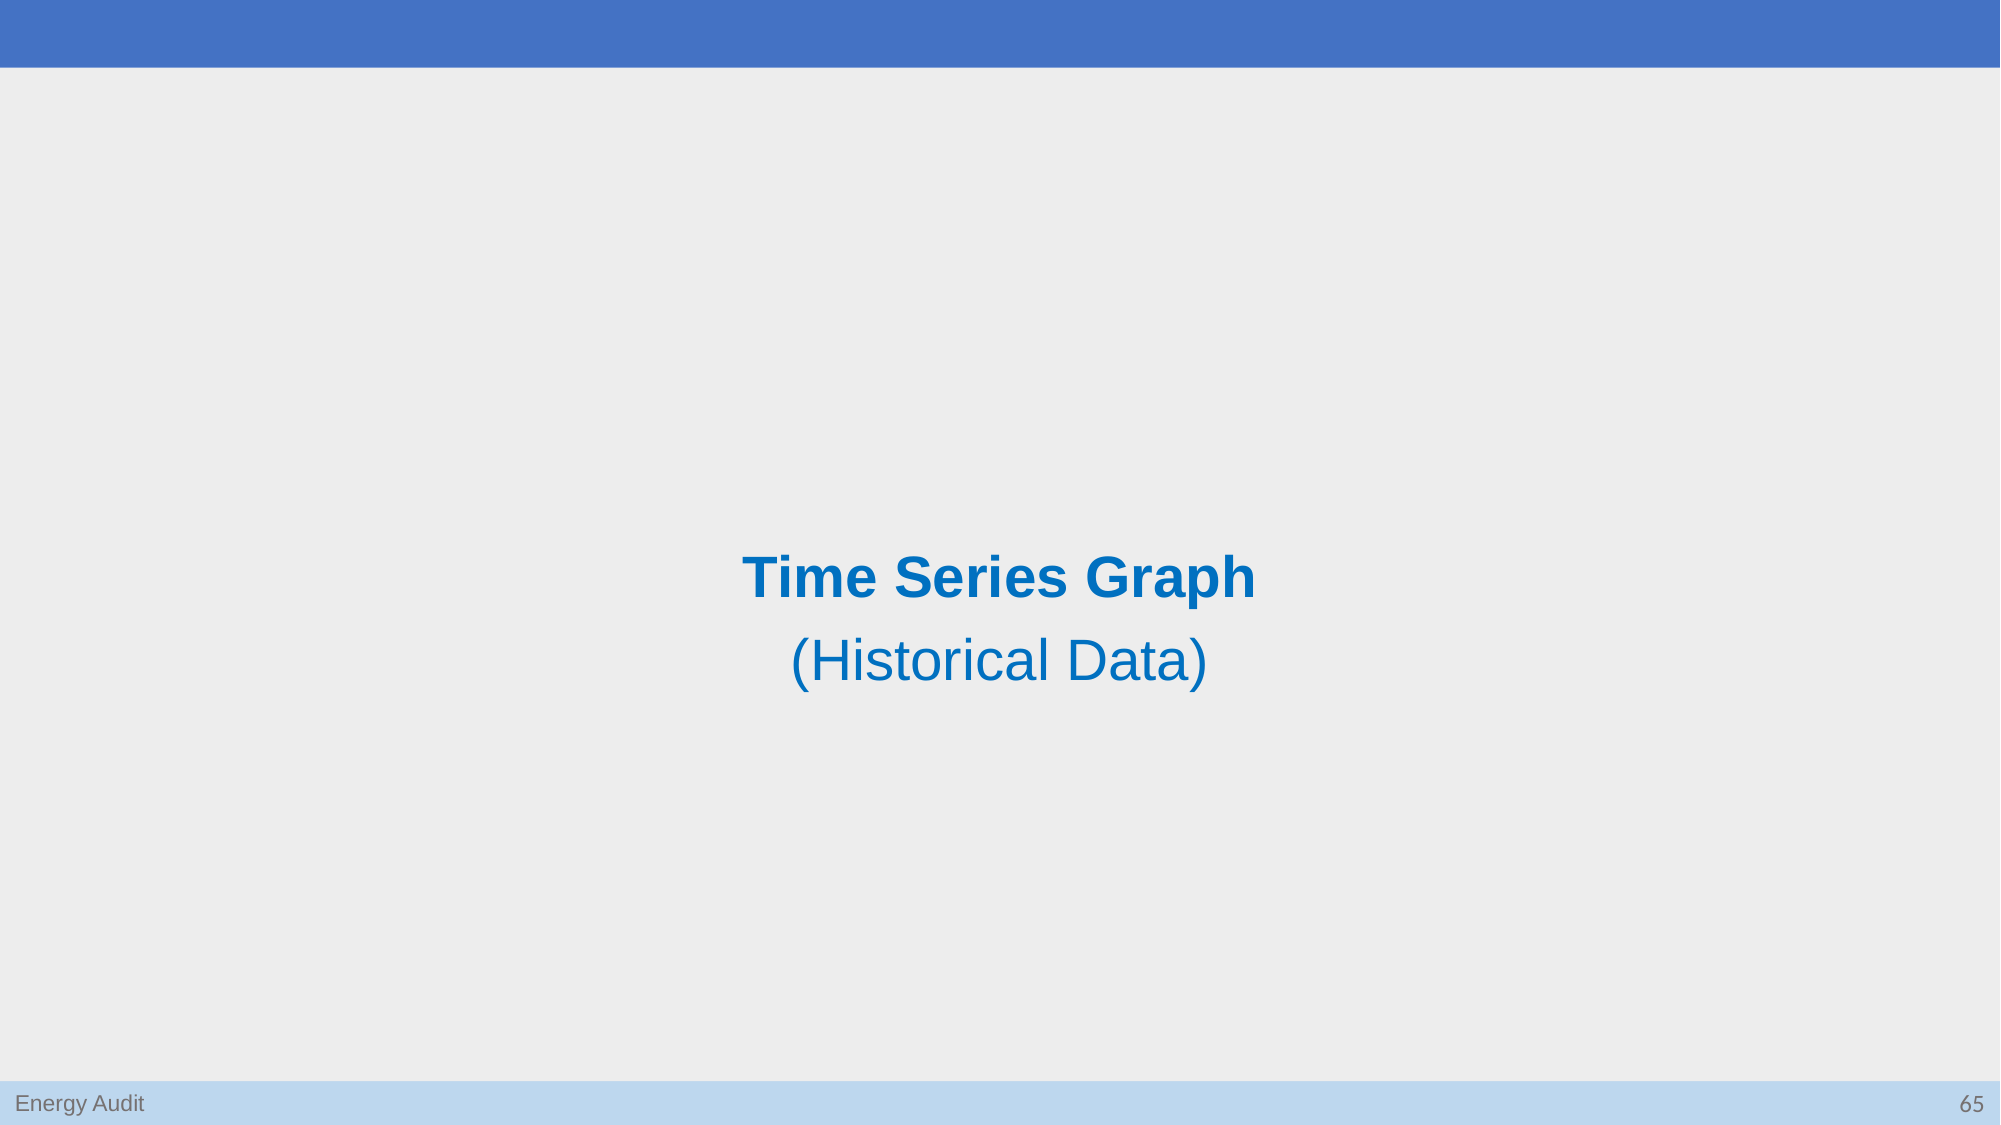

Time Series Graph
(Historical Data)
65
Energy Audit